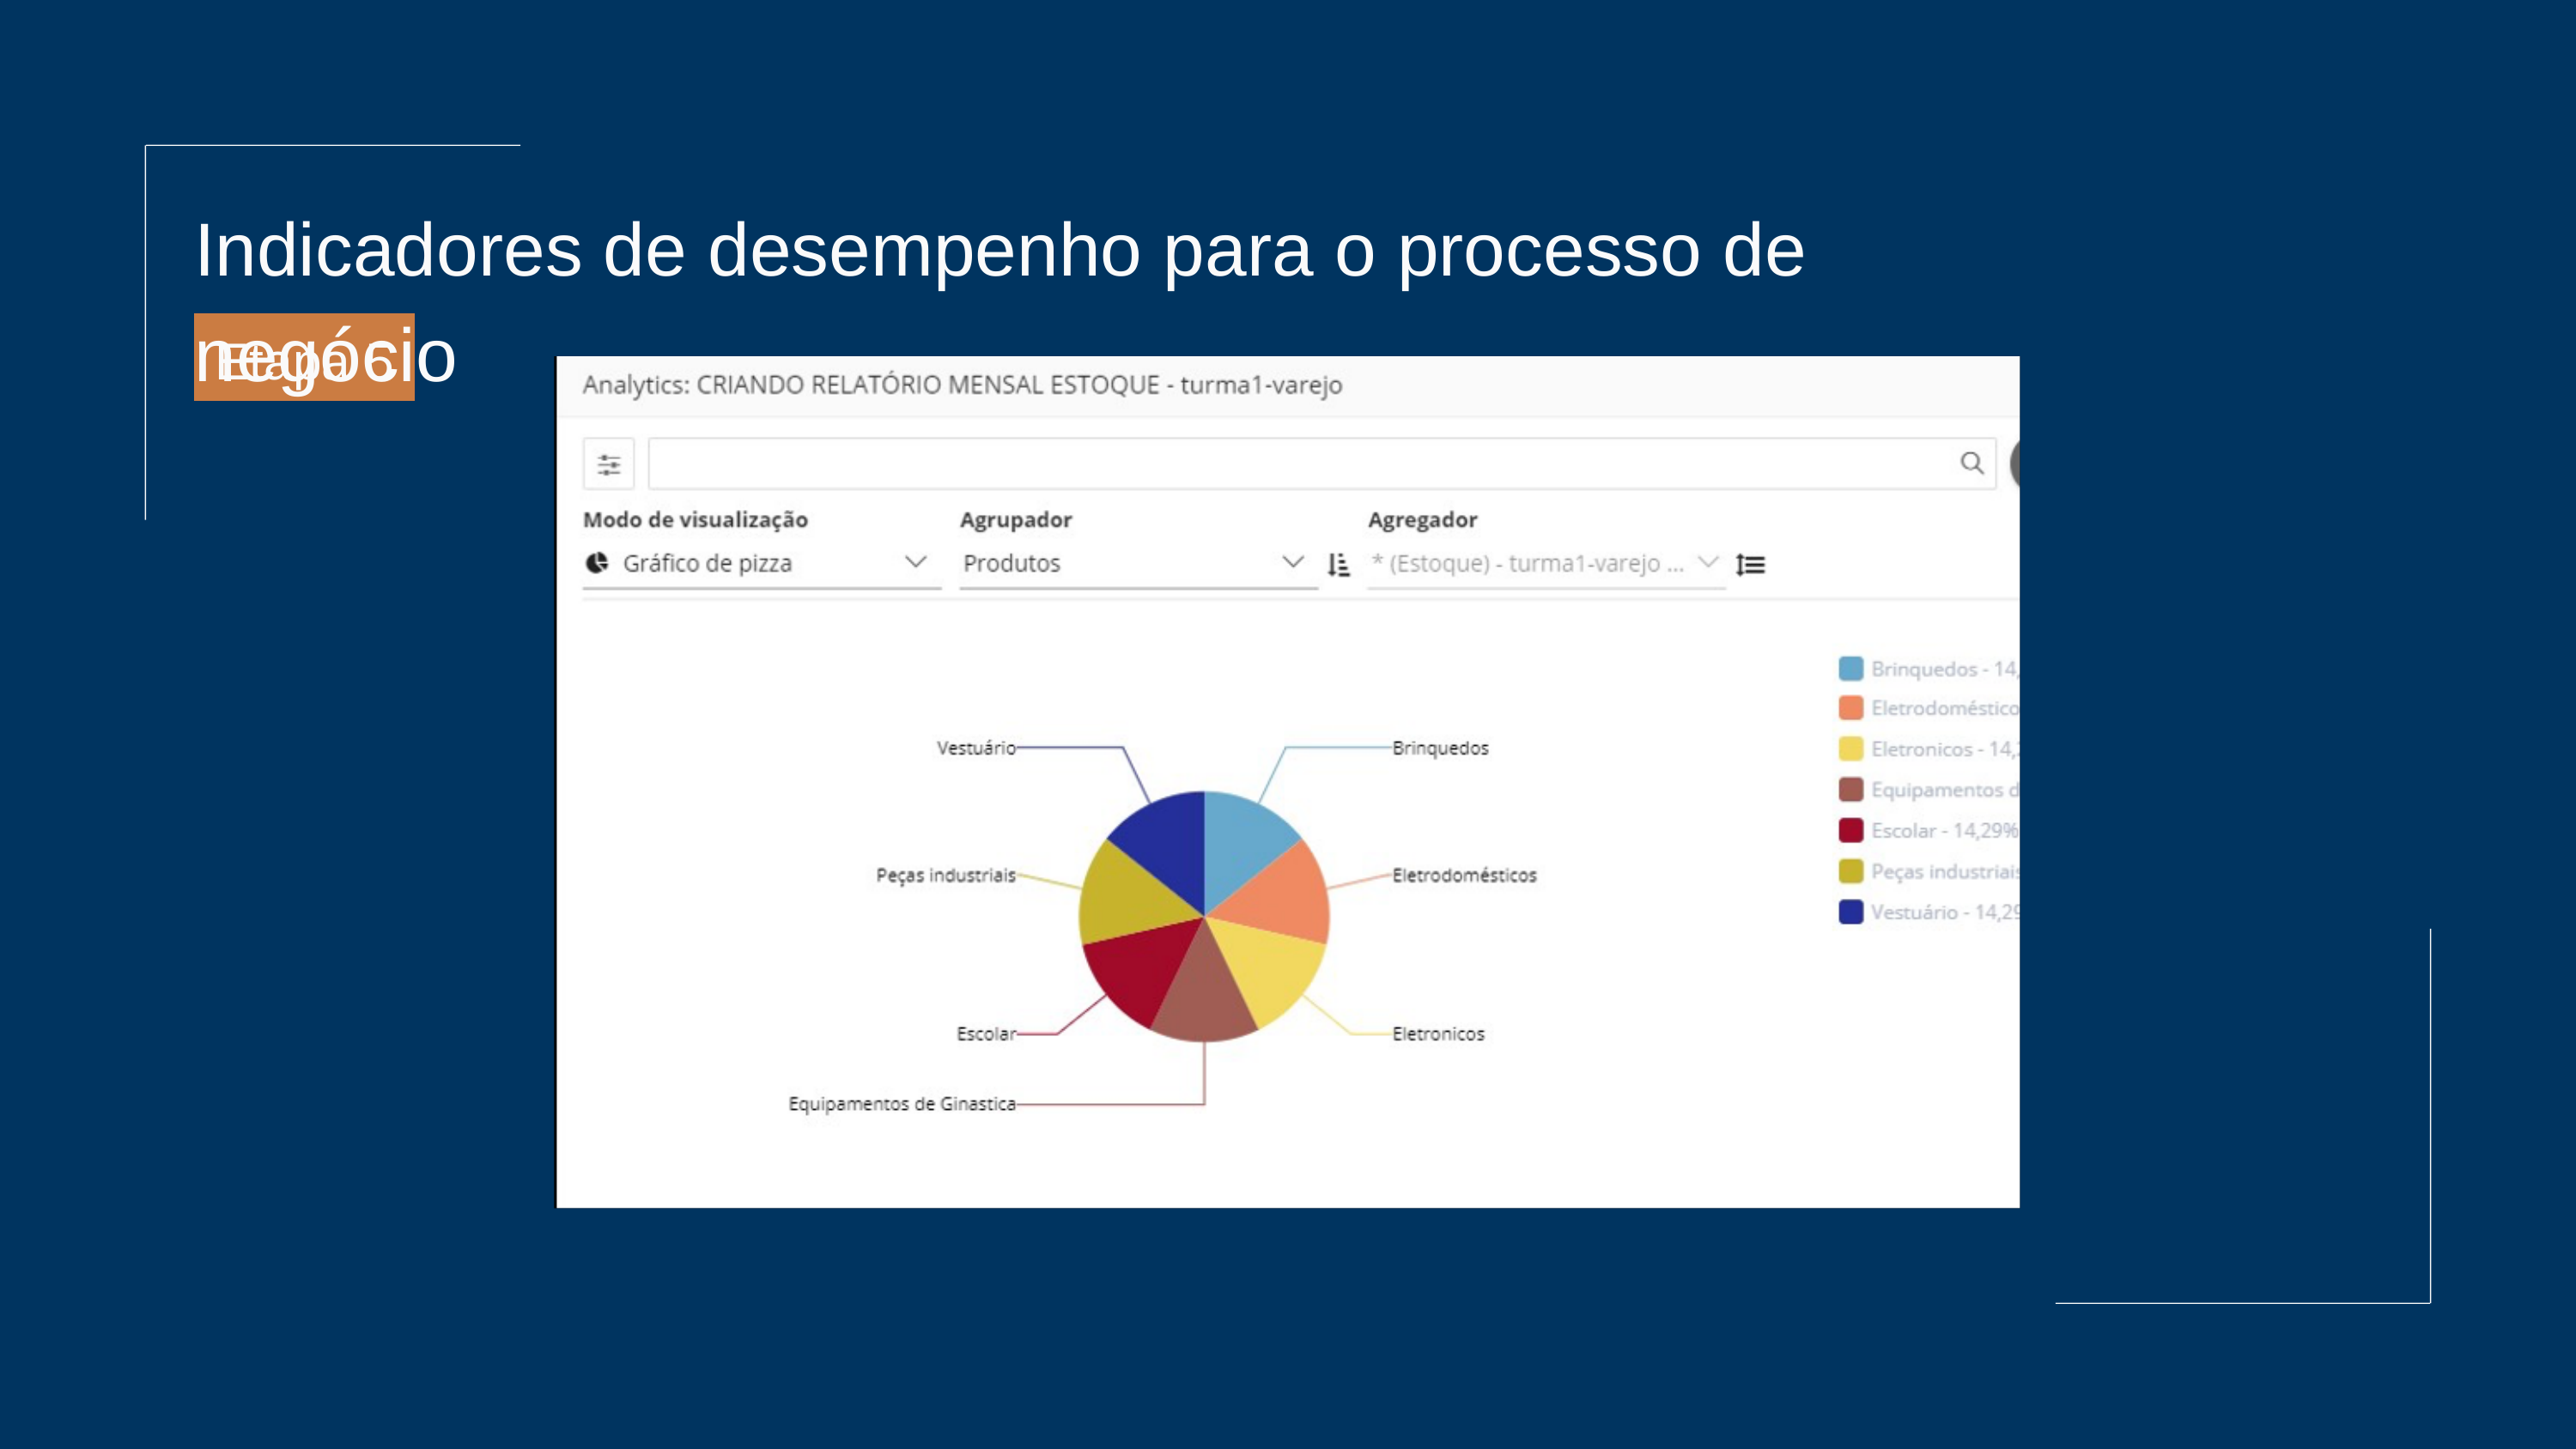

Indicadores de desempenho para o processo de negócio

Etapa 5